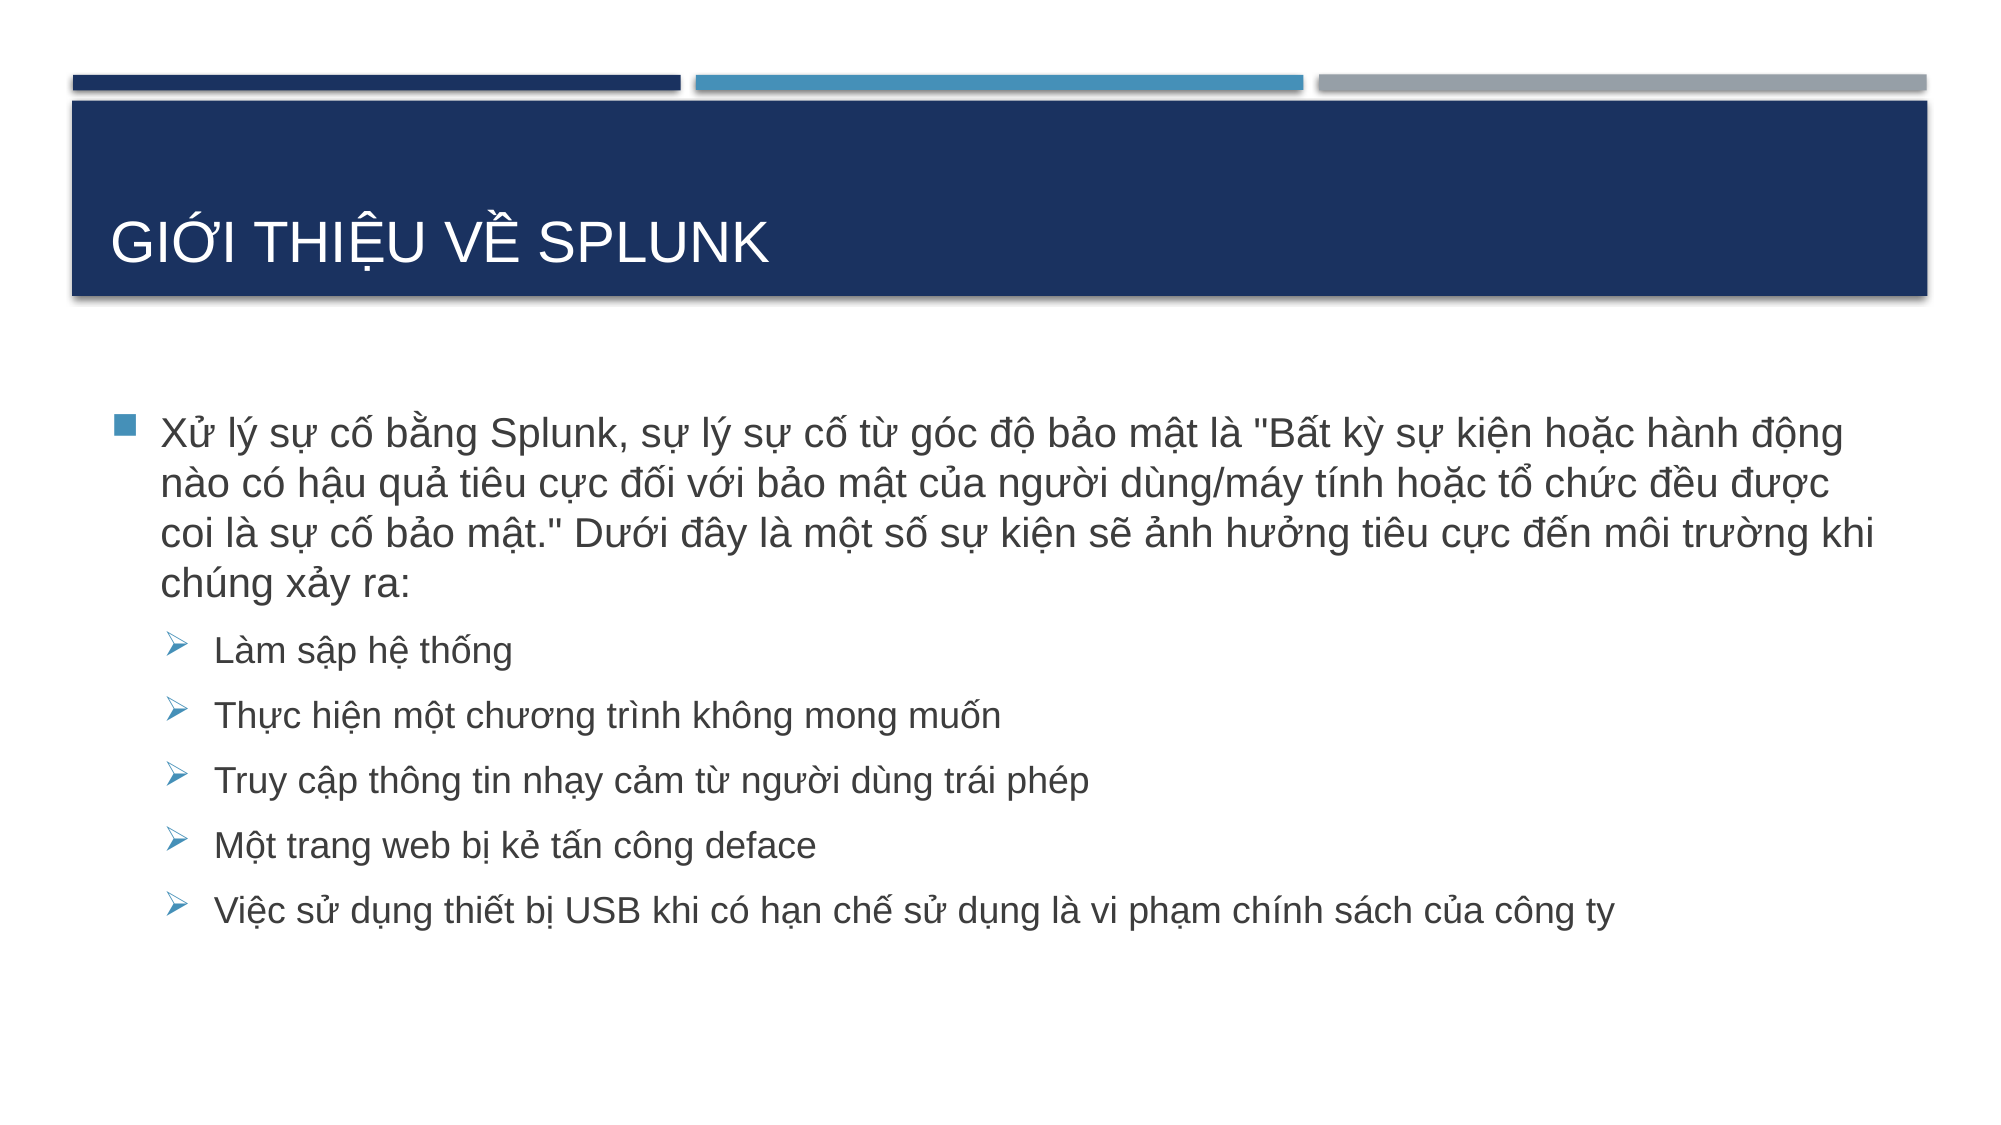

# GIỚI THIỆU VỀ SPLUNK
Xử lý sự cố bằng Splunk, sự lý sự cố từ góc độ bảo mật là "Bất kỳ sự kiện hoặc hành động nào có hậu quả tiêu cực đối với bảo mật của người dùng/máy tính hoặc tổ chức đều được coi là sự cố bảo mật." Dưới đây là một số sự kiện sẽ ảnh hưởng tiêu cực đến môi trường khi chúng xảy ra:
Làm sập hệ thống
Thực hiện một chương trình không mong muốn
Truy cập thông tin nhạy cảm từ người dùng trái phép
Một trang web bị kẻ tấn công deface
Việc sử dụng thiết bị USB khi có hạn chế sử dụng là vi phạm chính sách của công ty